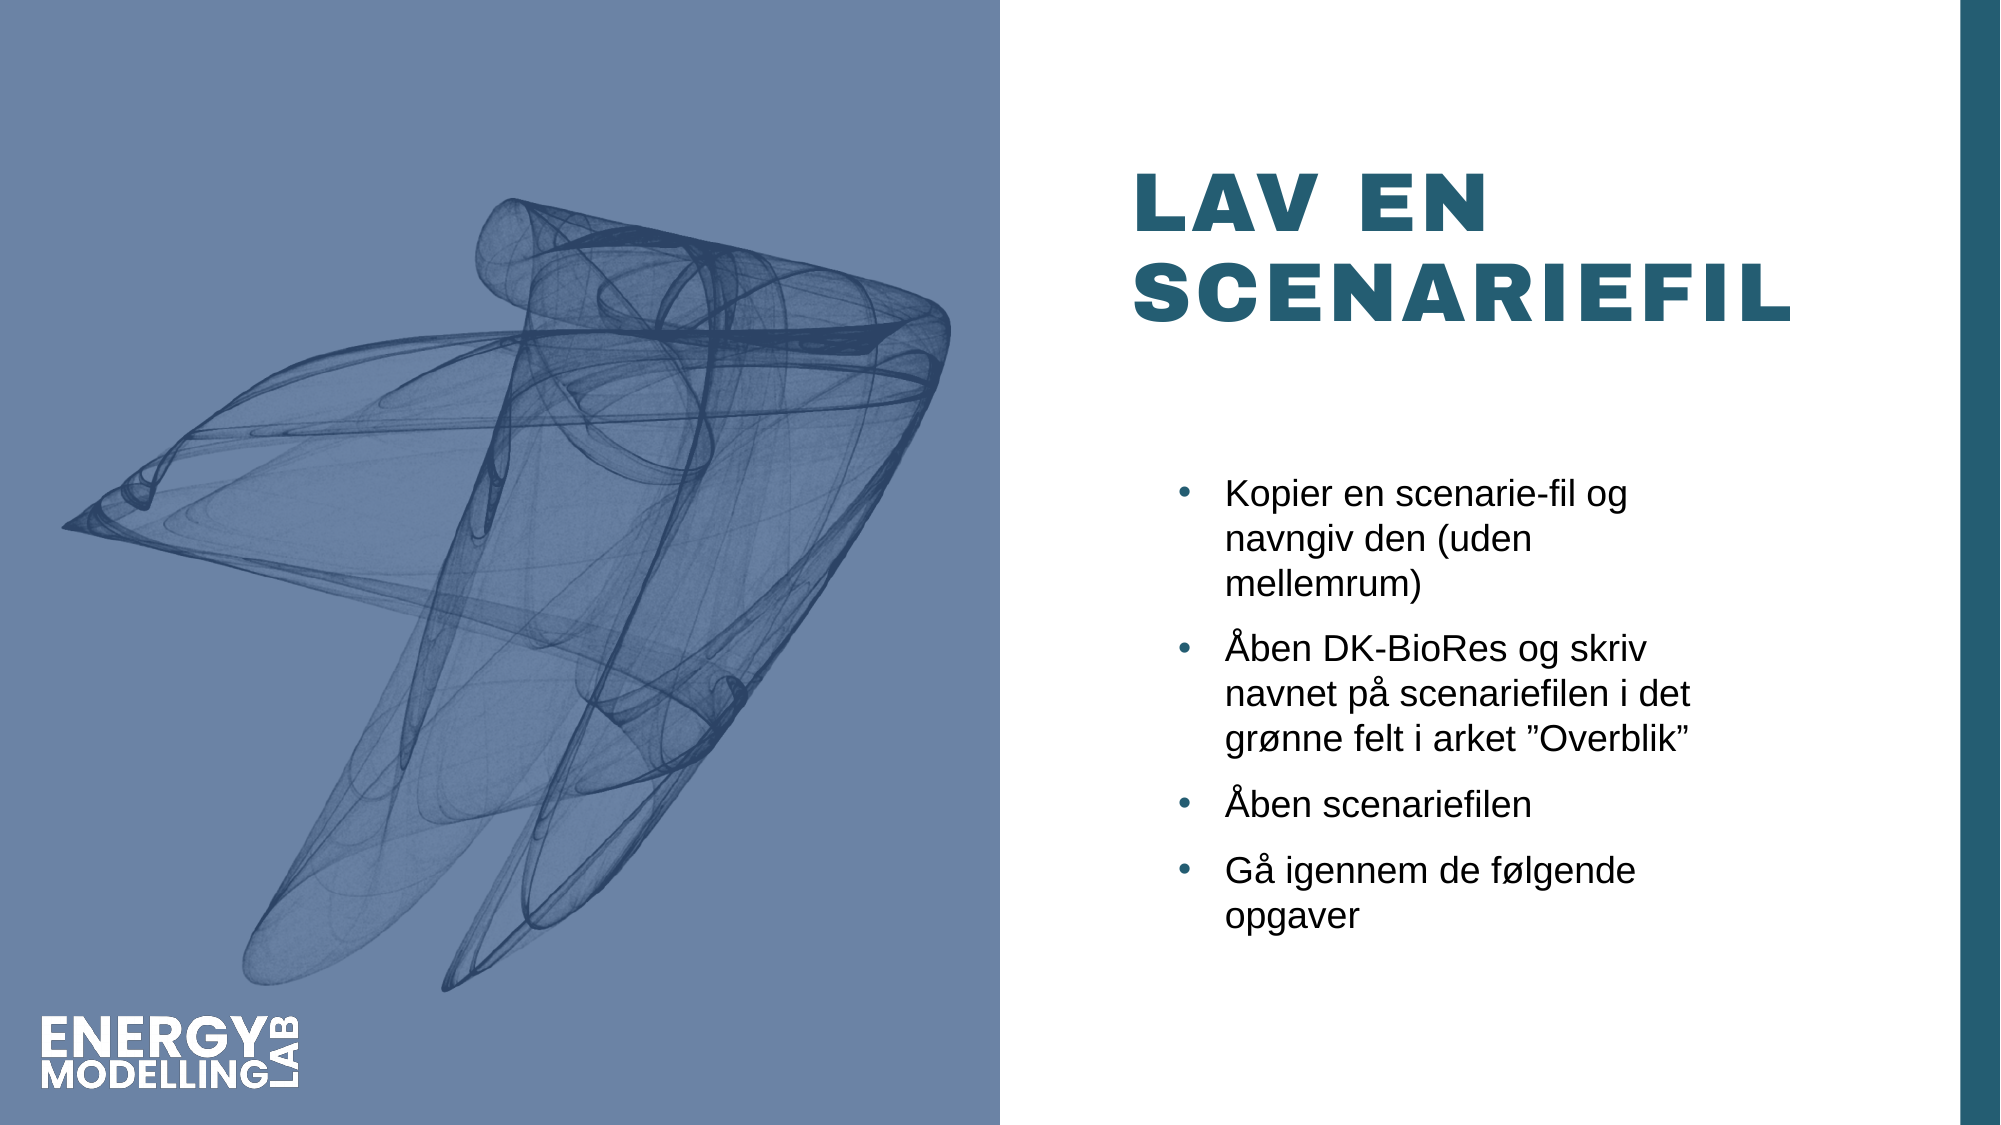

# Lav en scenariefil
Kopier en scenarie-fil og navngiv den (uden mellemrum)
Åben DK-BioRes og skriv navnet på scenariefilen i det grønne felt i arket ”Overblik”
Åben scenariefilen
Gå igennem de følgende opgaver